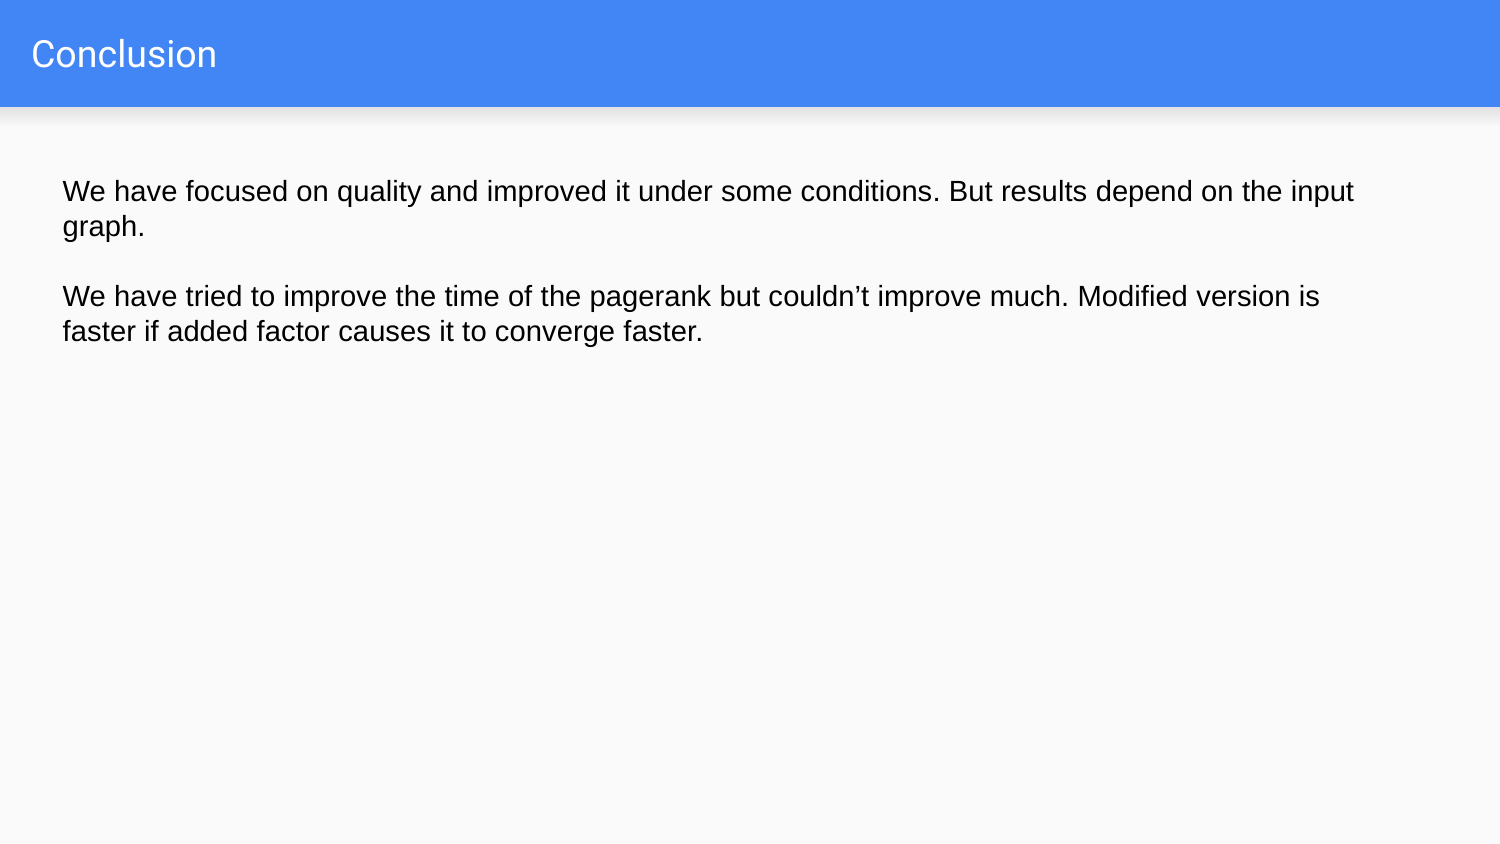

# Conclusion
We have focused on quality and improved it under some conditions. But results depend on the input graph.

We have tried to improve the time of the pagerank but couldn’t improve much. Modified version is faster if added factor causes it to converge faster.